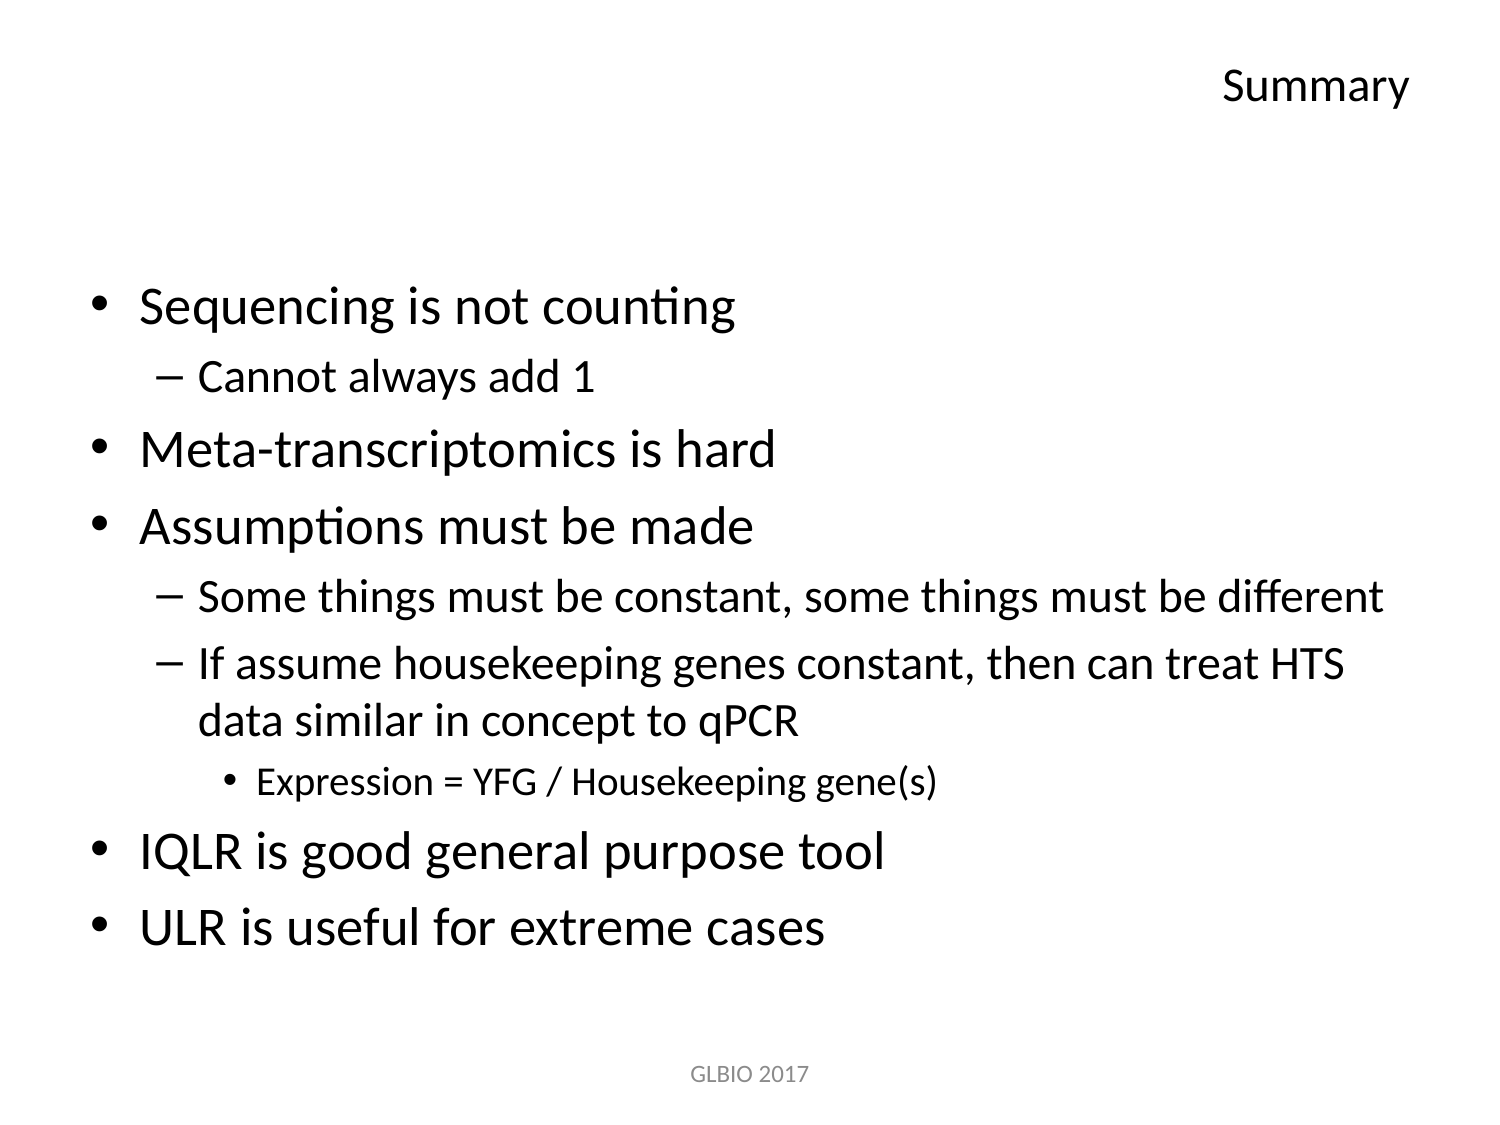

# Summary
Sequencing is not counting
Cannot always add 1
Meta-transcriptomics is hard
Assumptions must be made
Some things must be constant, some things must be different
If assume housekeeping genes constant, then can treat HTS data similar in concept to qPCR
Expression = YFG / Housekeeping gene(s)
IQLR is good general purpose tool
ULR is useful for extreme cases
GLBIO 2017